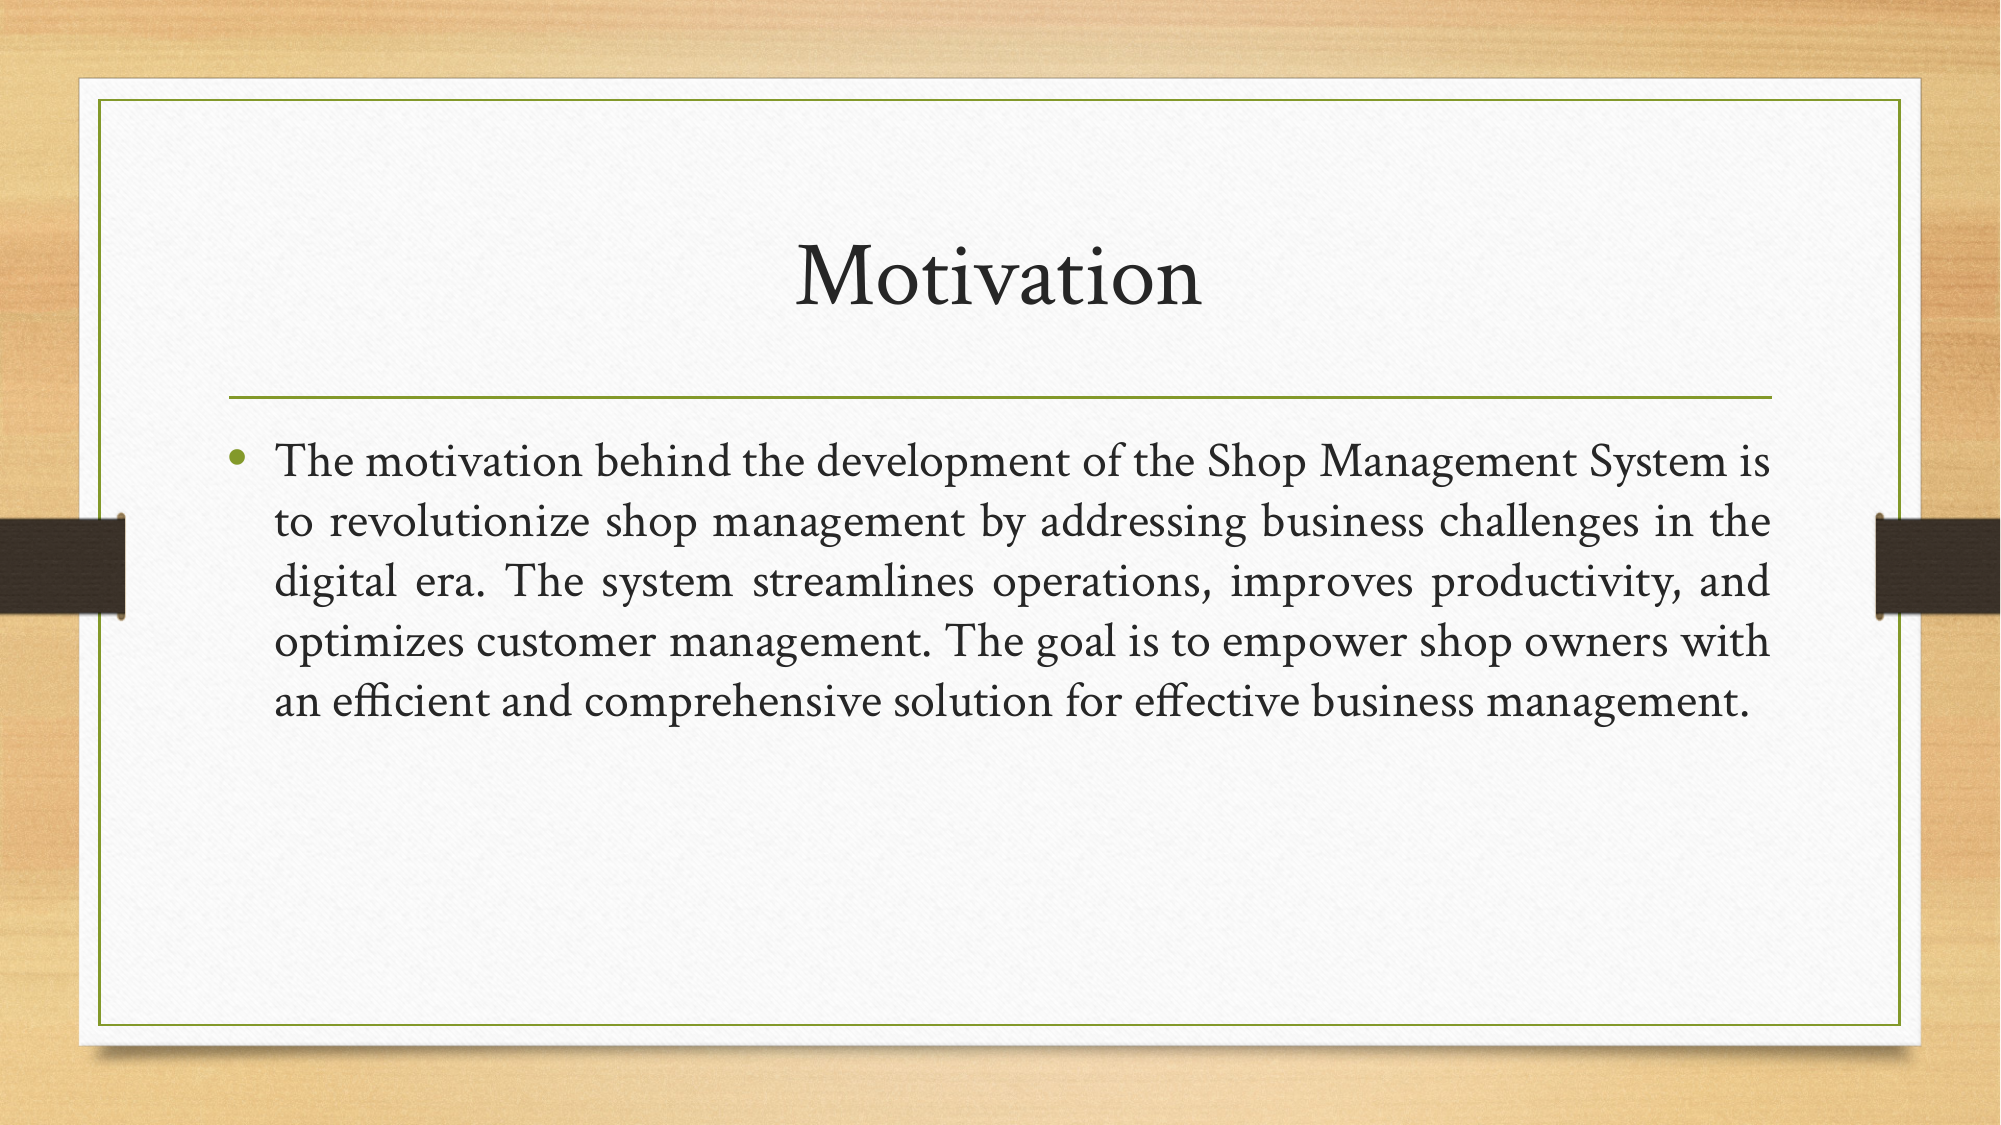

# Motivation
The motivation behind the development of the Shop Management System is to revolutionize shop management by addressing business challenges in the digital era. The system streamlines operations, improves productivity, and optimizes customer management. The goal is to empower shop owners with an efficient and comprehensive solution for effective business management.